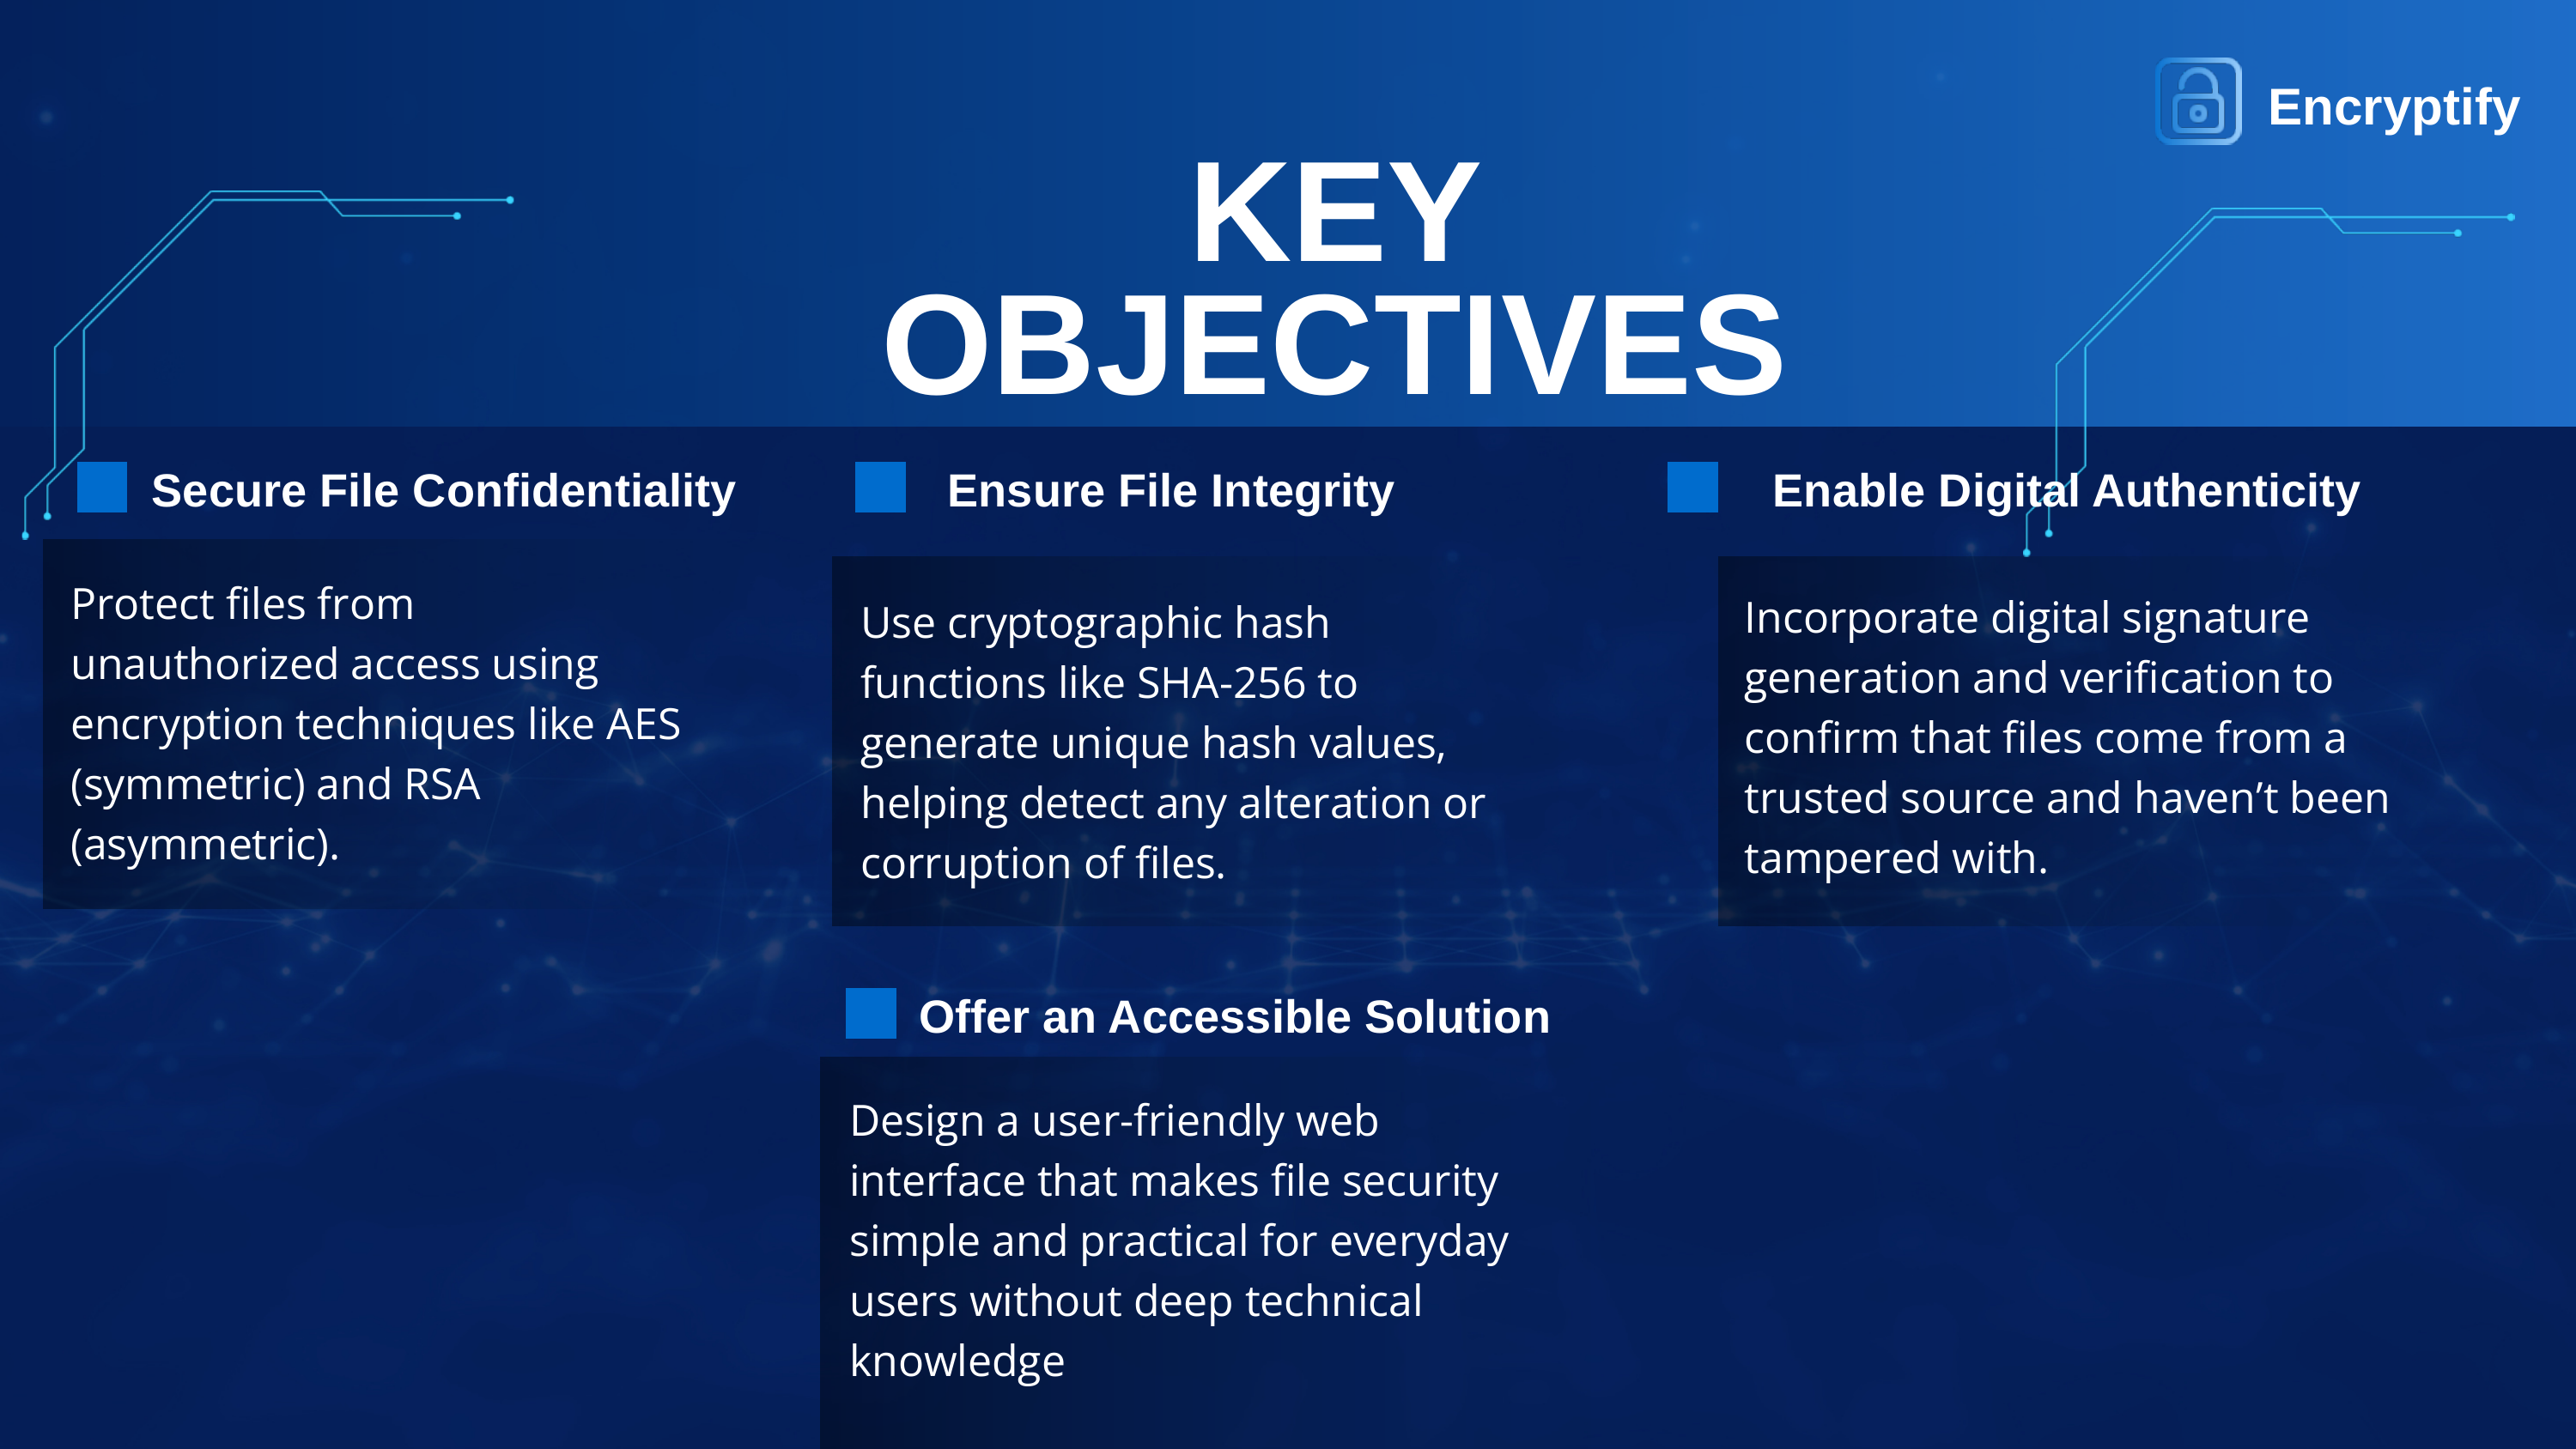

Encryptify
KEY OBJECTIVES

 Secure File Confidentiality
Ensure File Integrity
 Enable Digital Authenticity

Protect files from unauthorized access using encryption techniques like AES (symmetric) and RSA (asymmetric).
Incorporate digital signature generation and verification to confirm that files come from a trusted source and haven’t been tampered with.

Use cryptographic hash functions like SHA-256 to generate unique hash values, helping detect any alteration or corruption of files.
 Offer an Accessible Solution

Design a user-friendly web interface that makes file security simple and practical for everyday users without deep technical knowledge